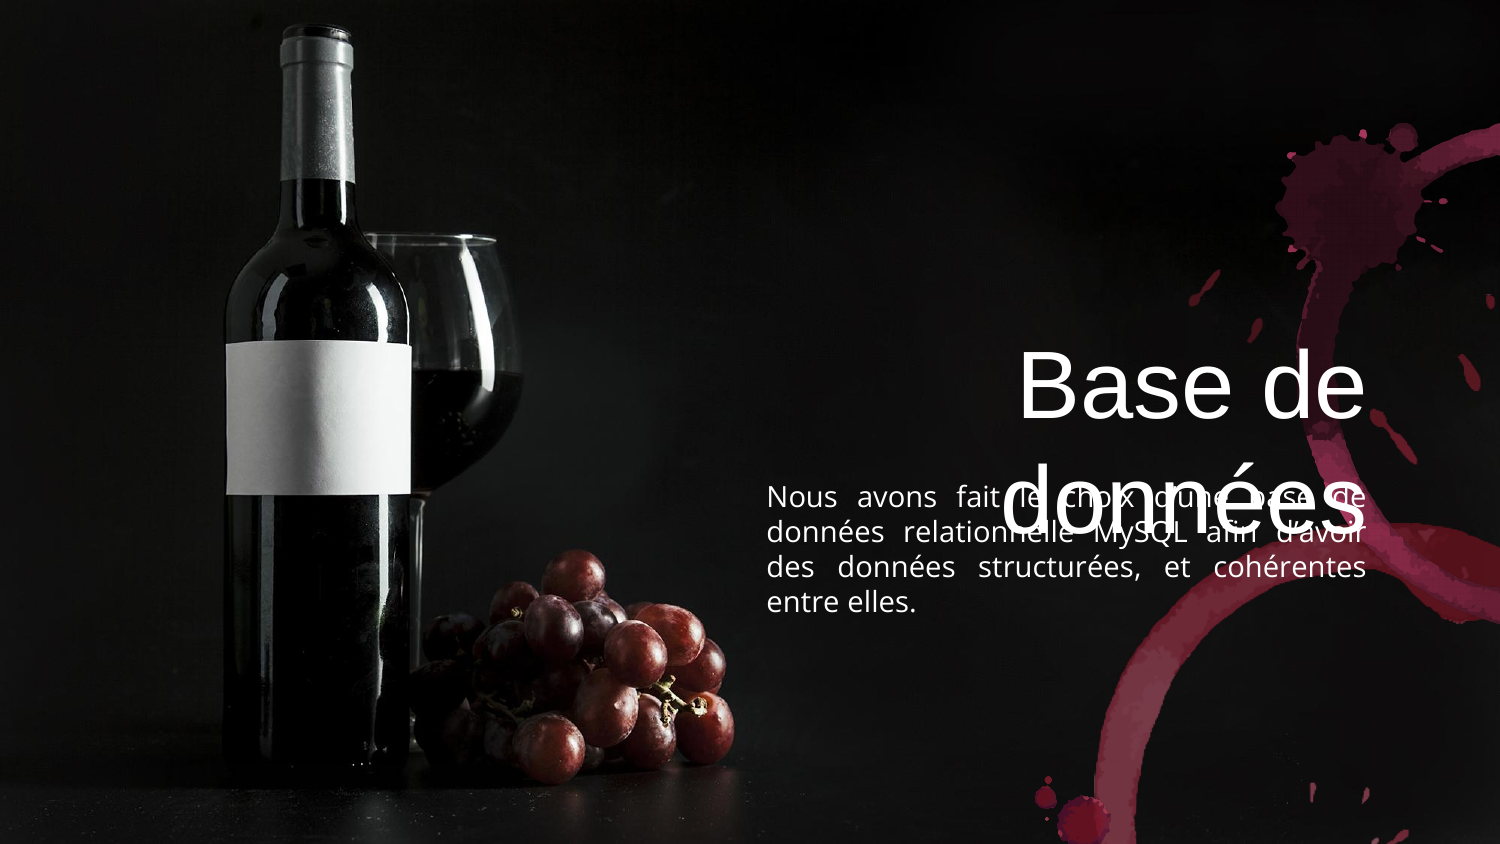

# Base de données
Nous avons fait le choix d’une base de données relationnelle MySQL afin d’avoir des données structurées, et cohérentes entre elles.